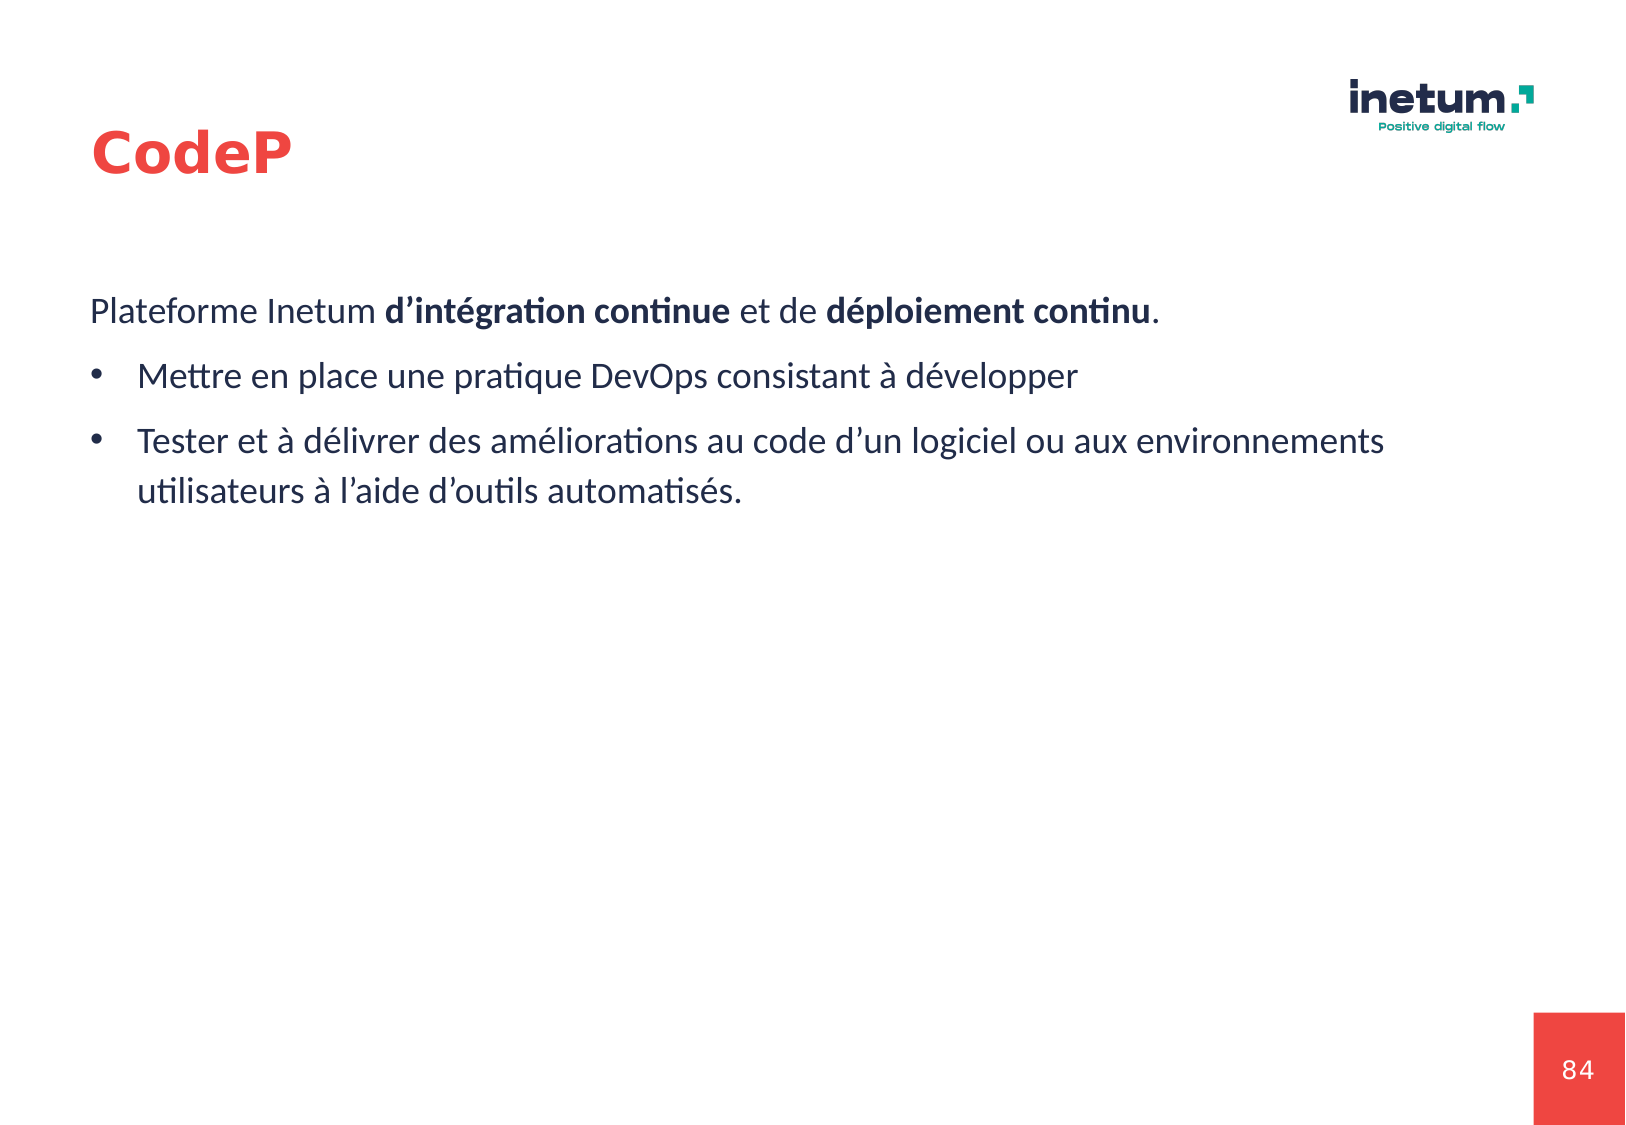

# CodeP
Plateforme Inetum d’intégration continue et de déploiement continu.
Mettre en place une pratique DevOps consistant à développer
Tester et à délivrer des améliorations au code d’un logiciel ou aux environnements utilisateurs à l’aide d’outils automatisés.